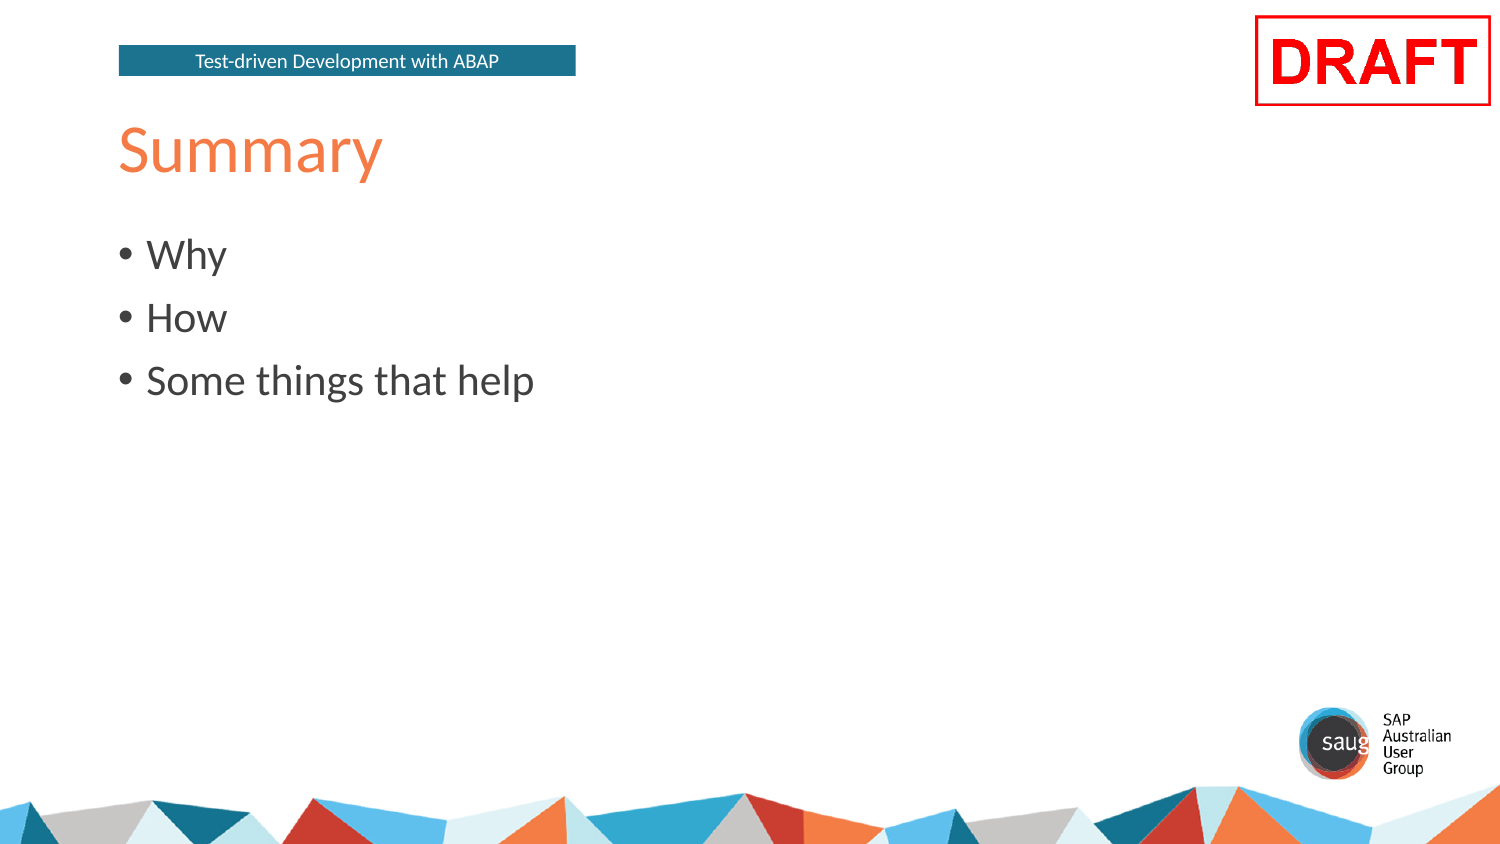

Test-driven Development with ABAP
# Summary
Why
How
Some things that help